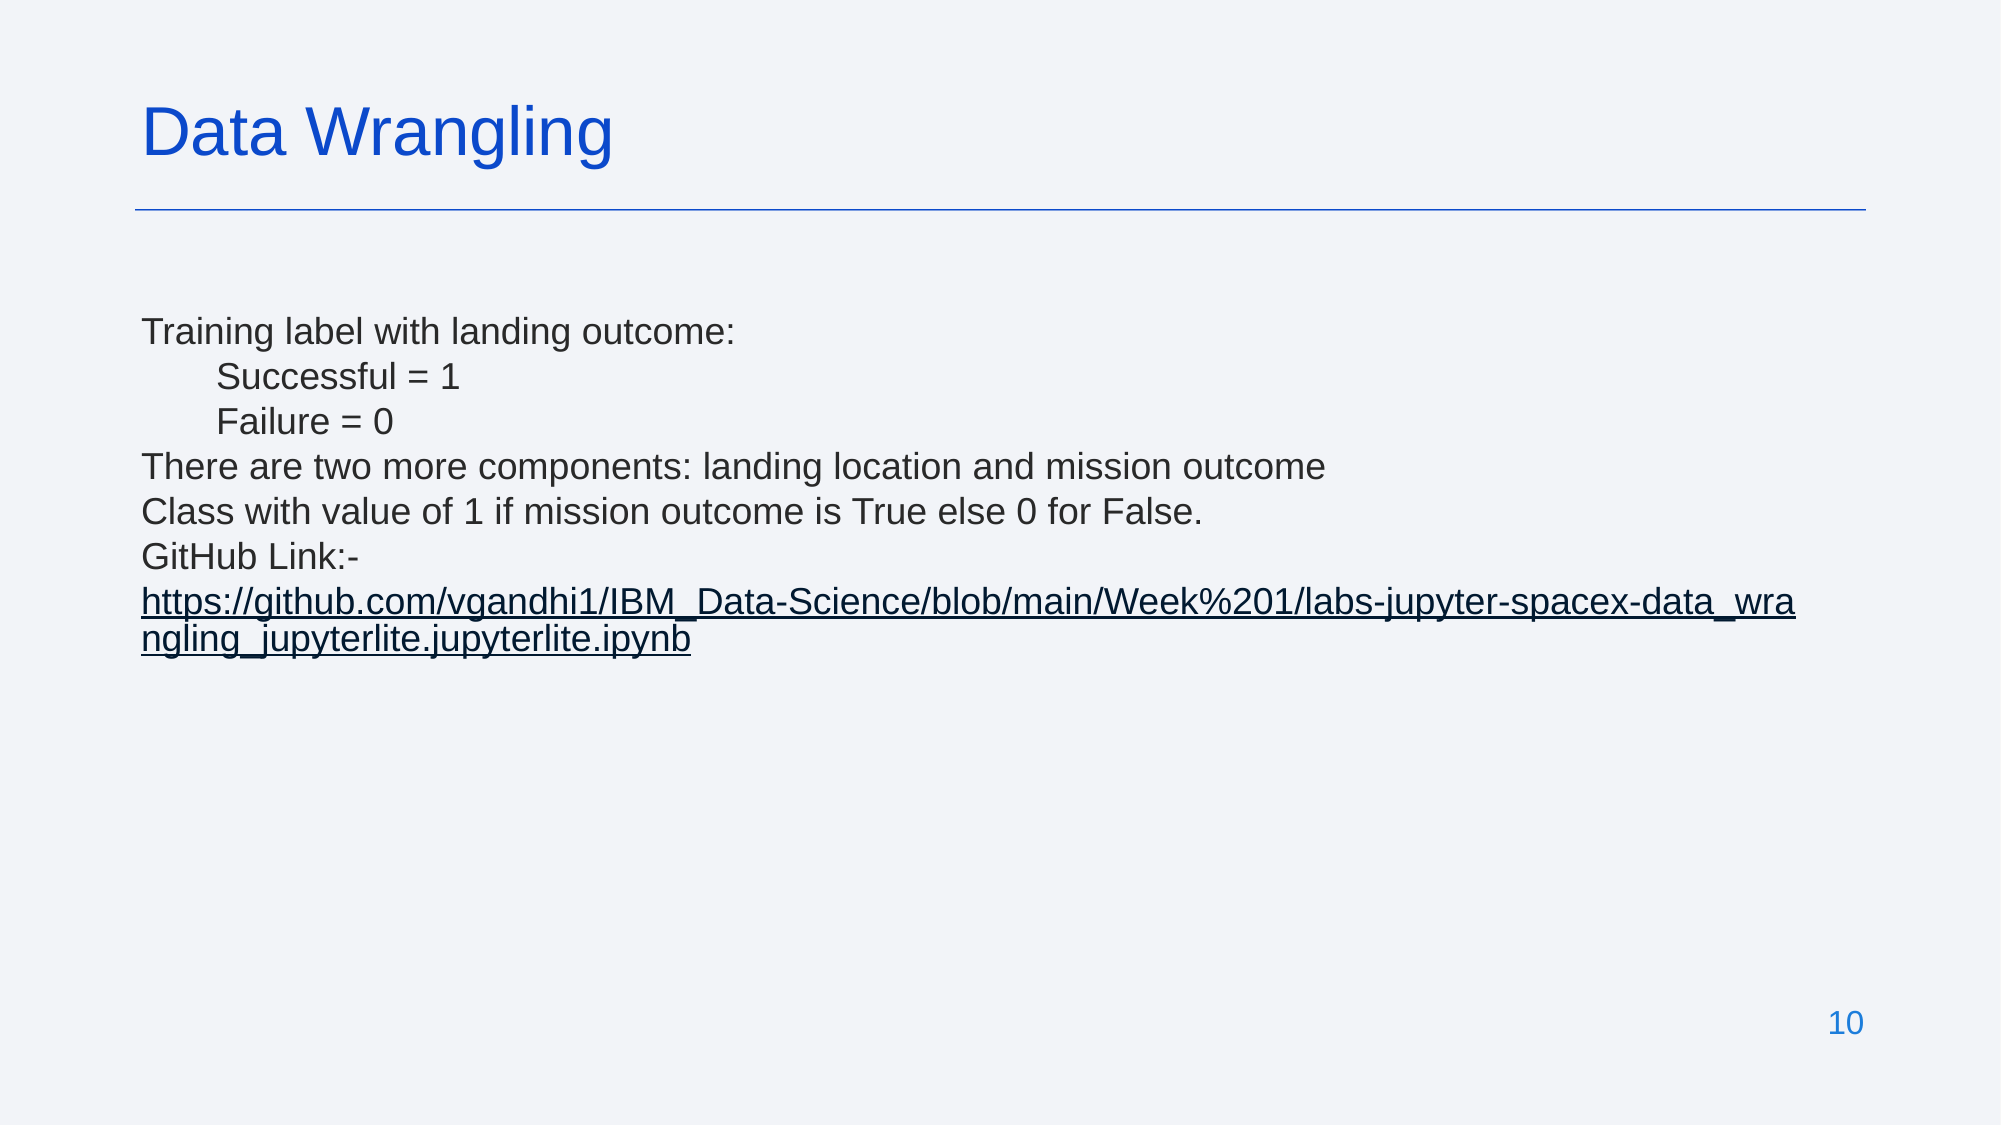

Data Wrangling
Training label with landing outcome:
Successful = 1
Failure = 0
There are two more components: landing location and mission outcome
Class with value of 1 if mission outcome is True else 0 for False.
GitHub Link:- https://github.com/vgandhi1/IBM_Data-Science/blob/main/Week%201/labs-jupyter-spacex-data_wrangling_jupyterlite.jupyterlite.ipynb

10